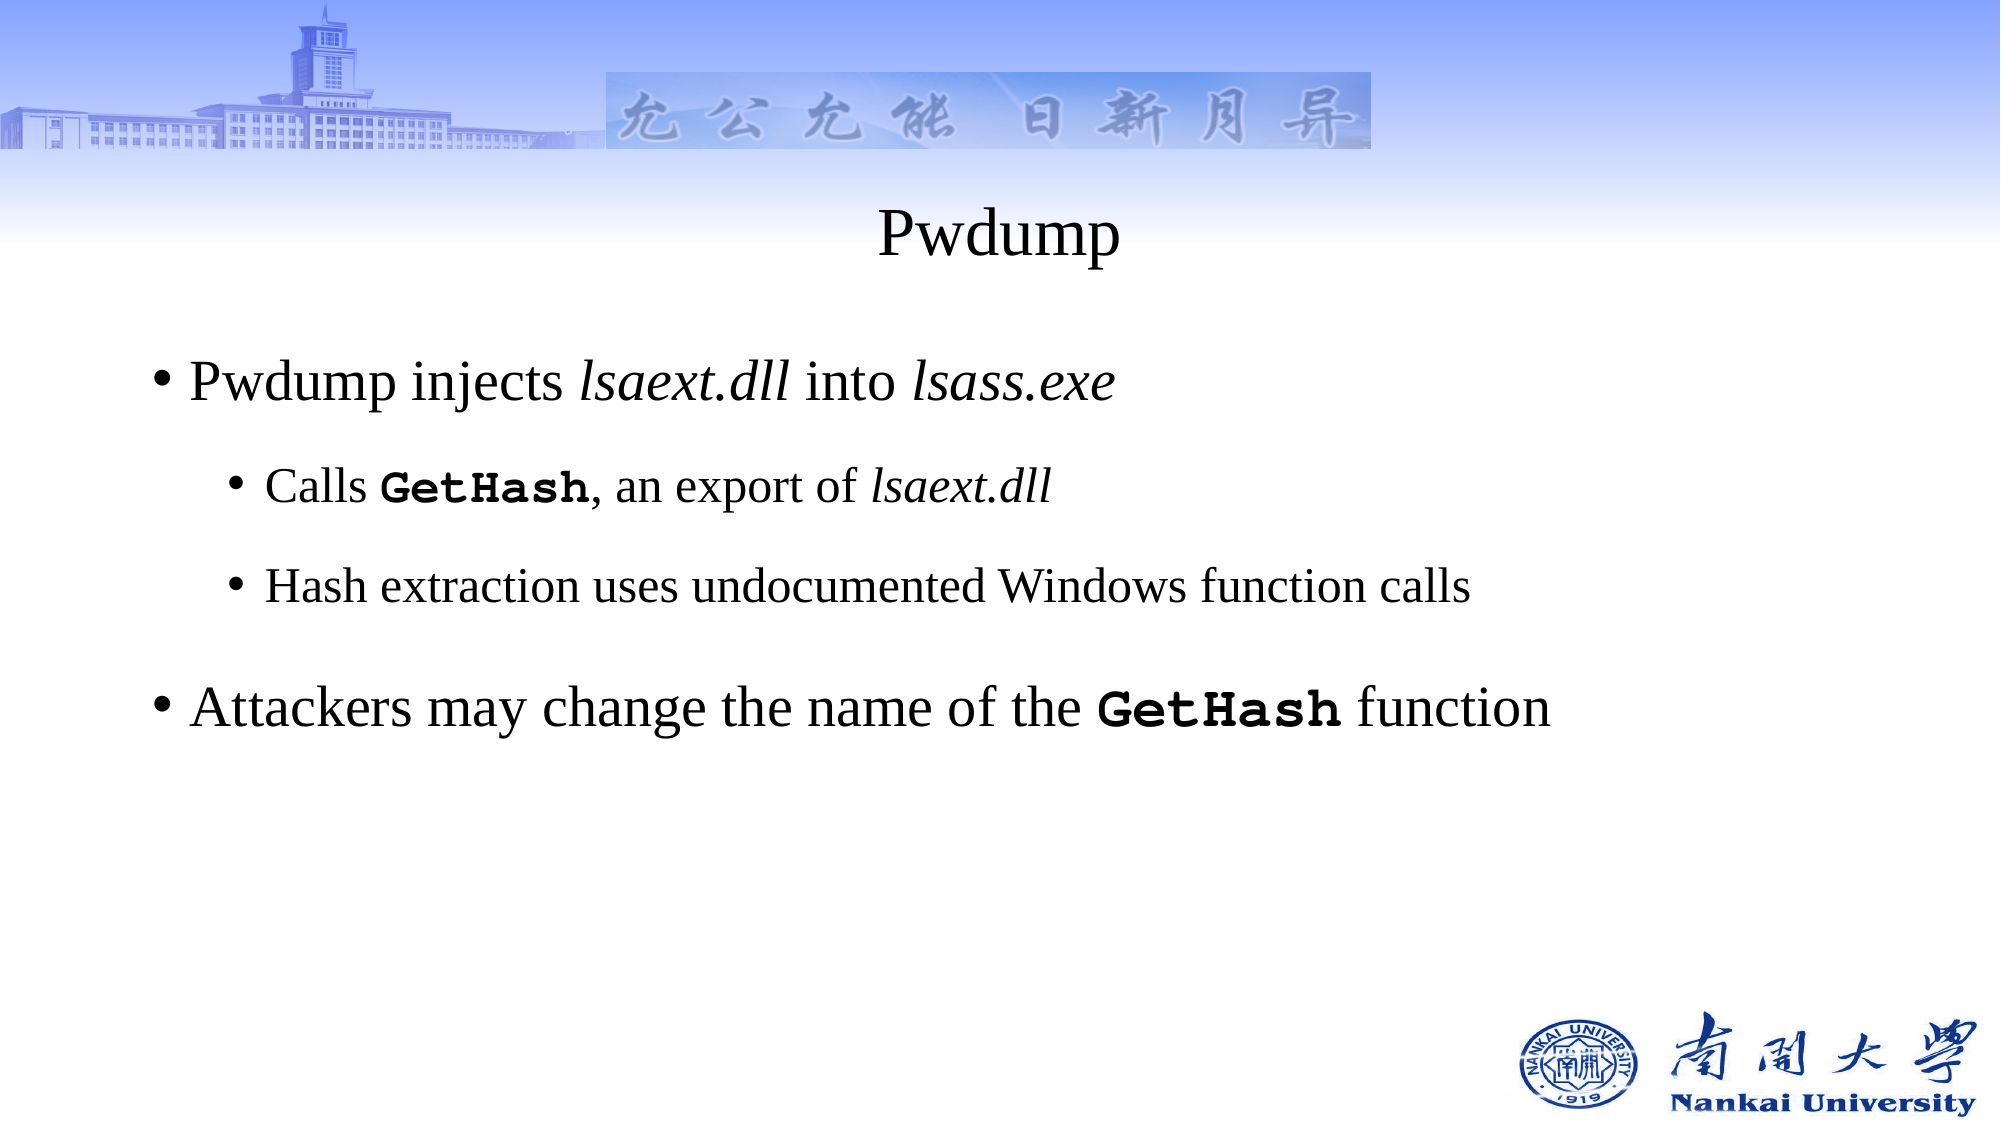

# Pwdump
Pwdump injects lsaext.dll into lsass.exe
Calls GetHash, an export of lsaext.dll
Hash extraction uses undocumented Windows function calls
Attackers may change the name of the GetHash function